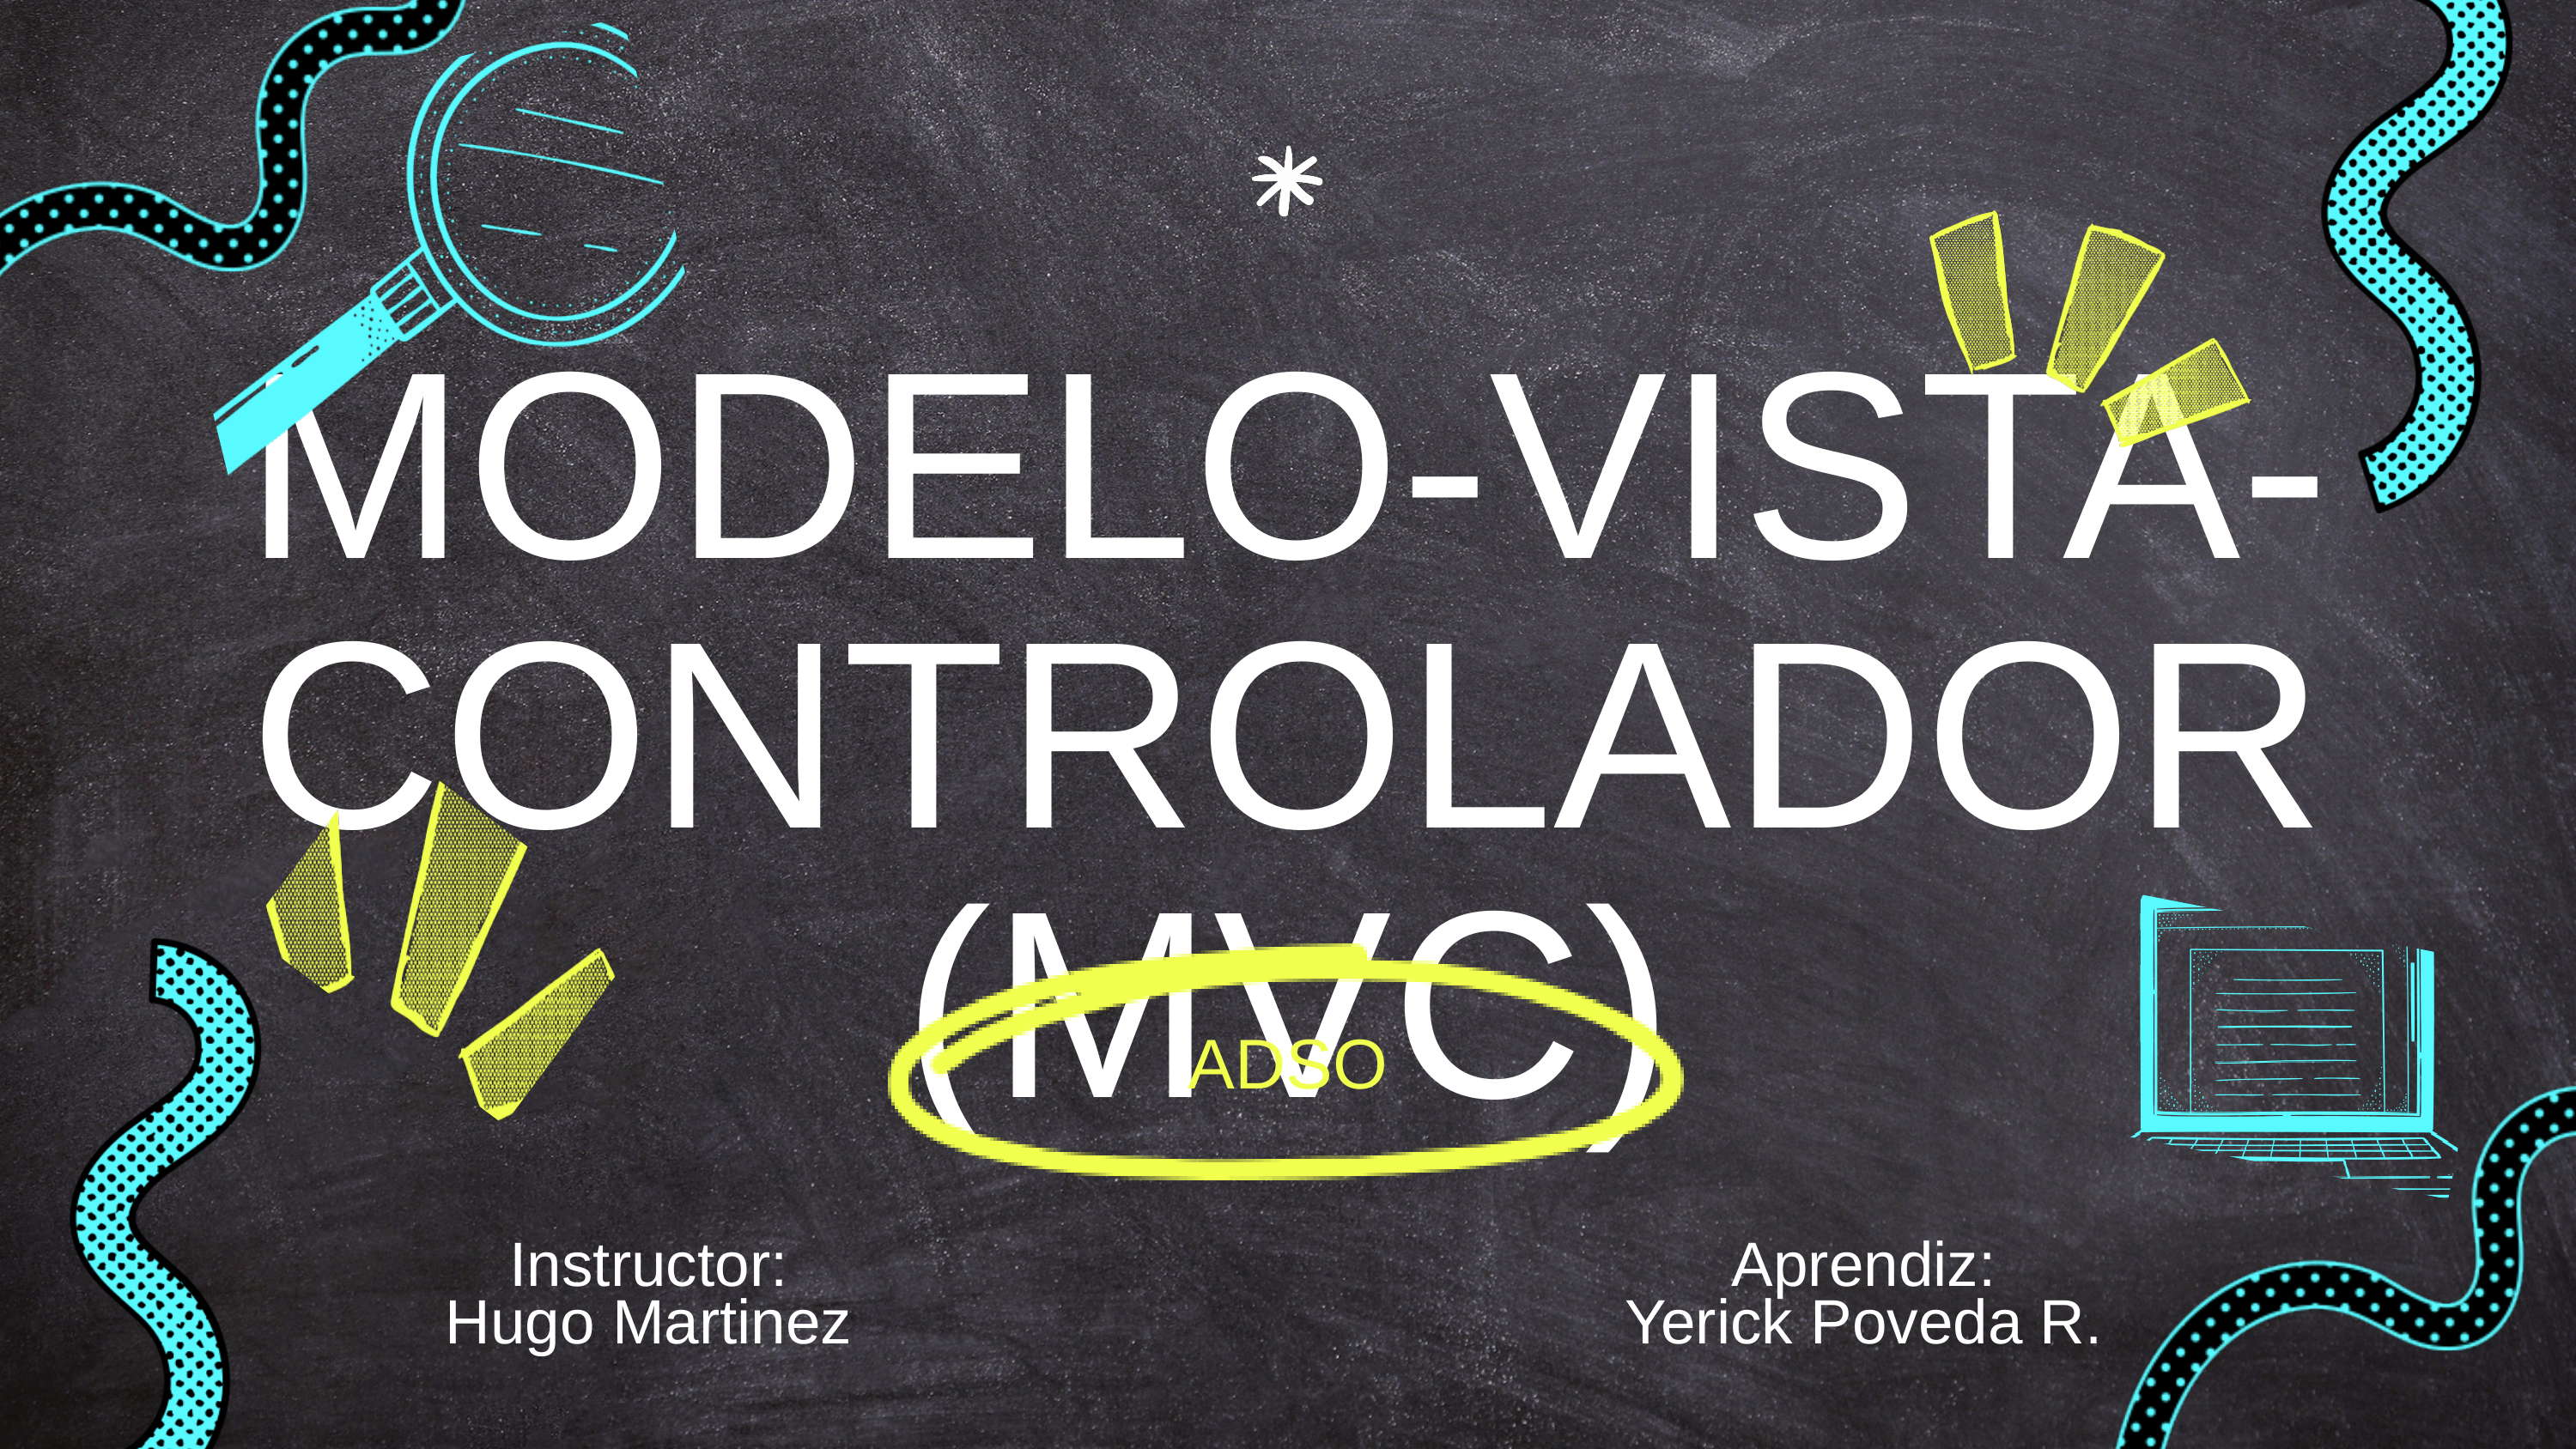

MODELO-VISTA-CONTROLADOR (MVC)

ADSO
Instructor:
Hugo Martinez
Aprendiz:
Yerick Poveda R.